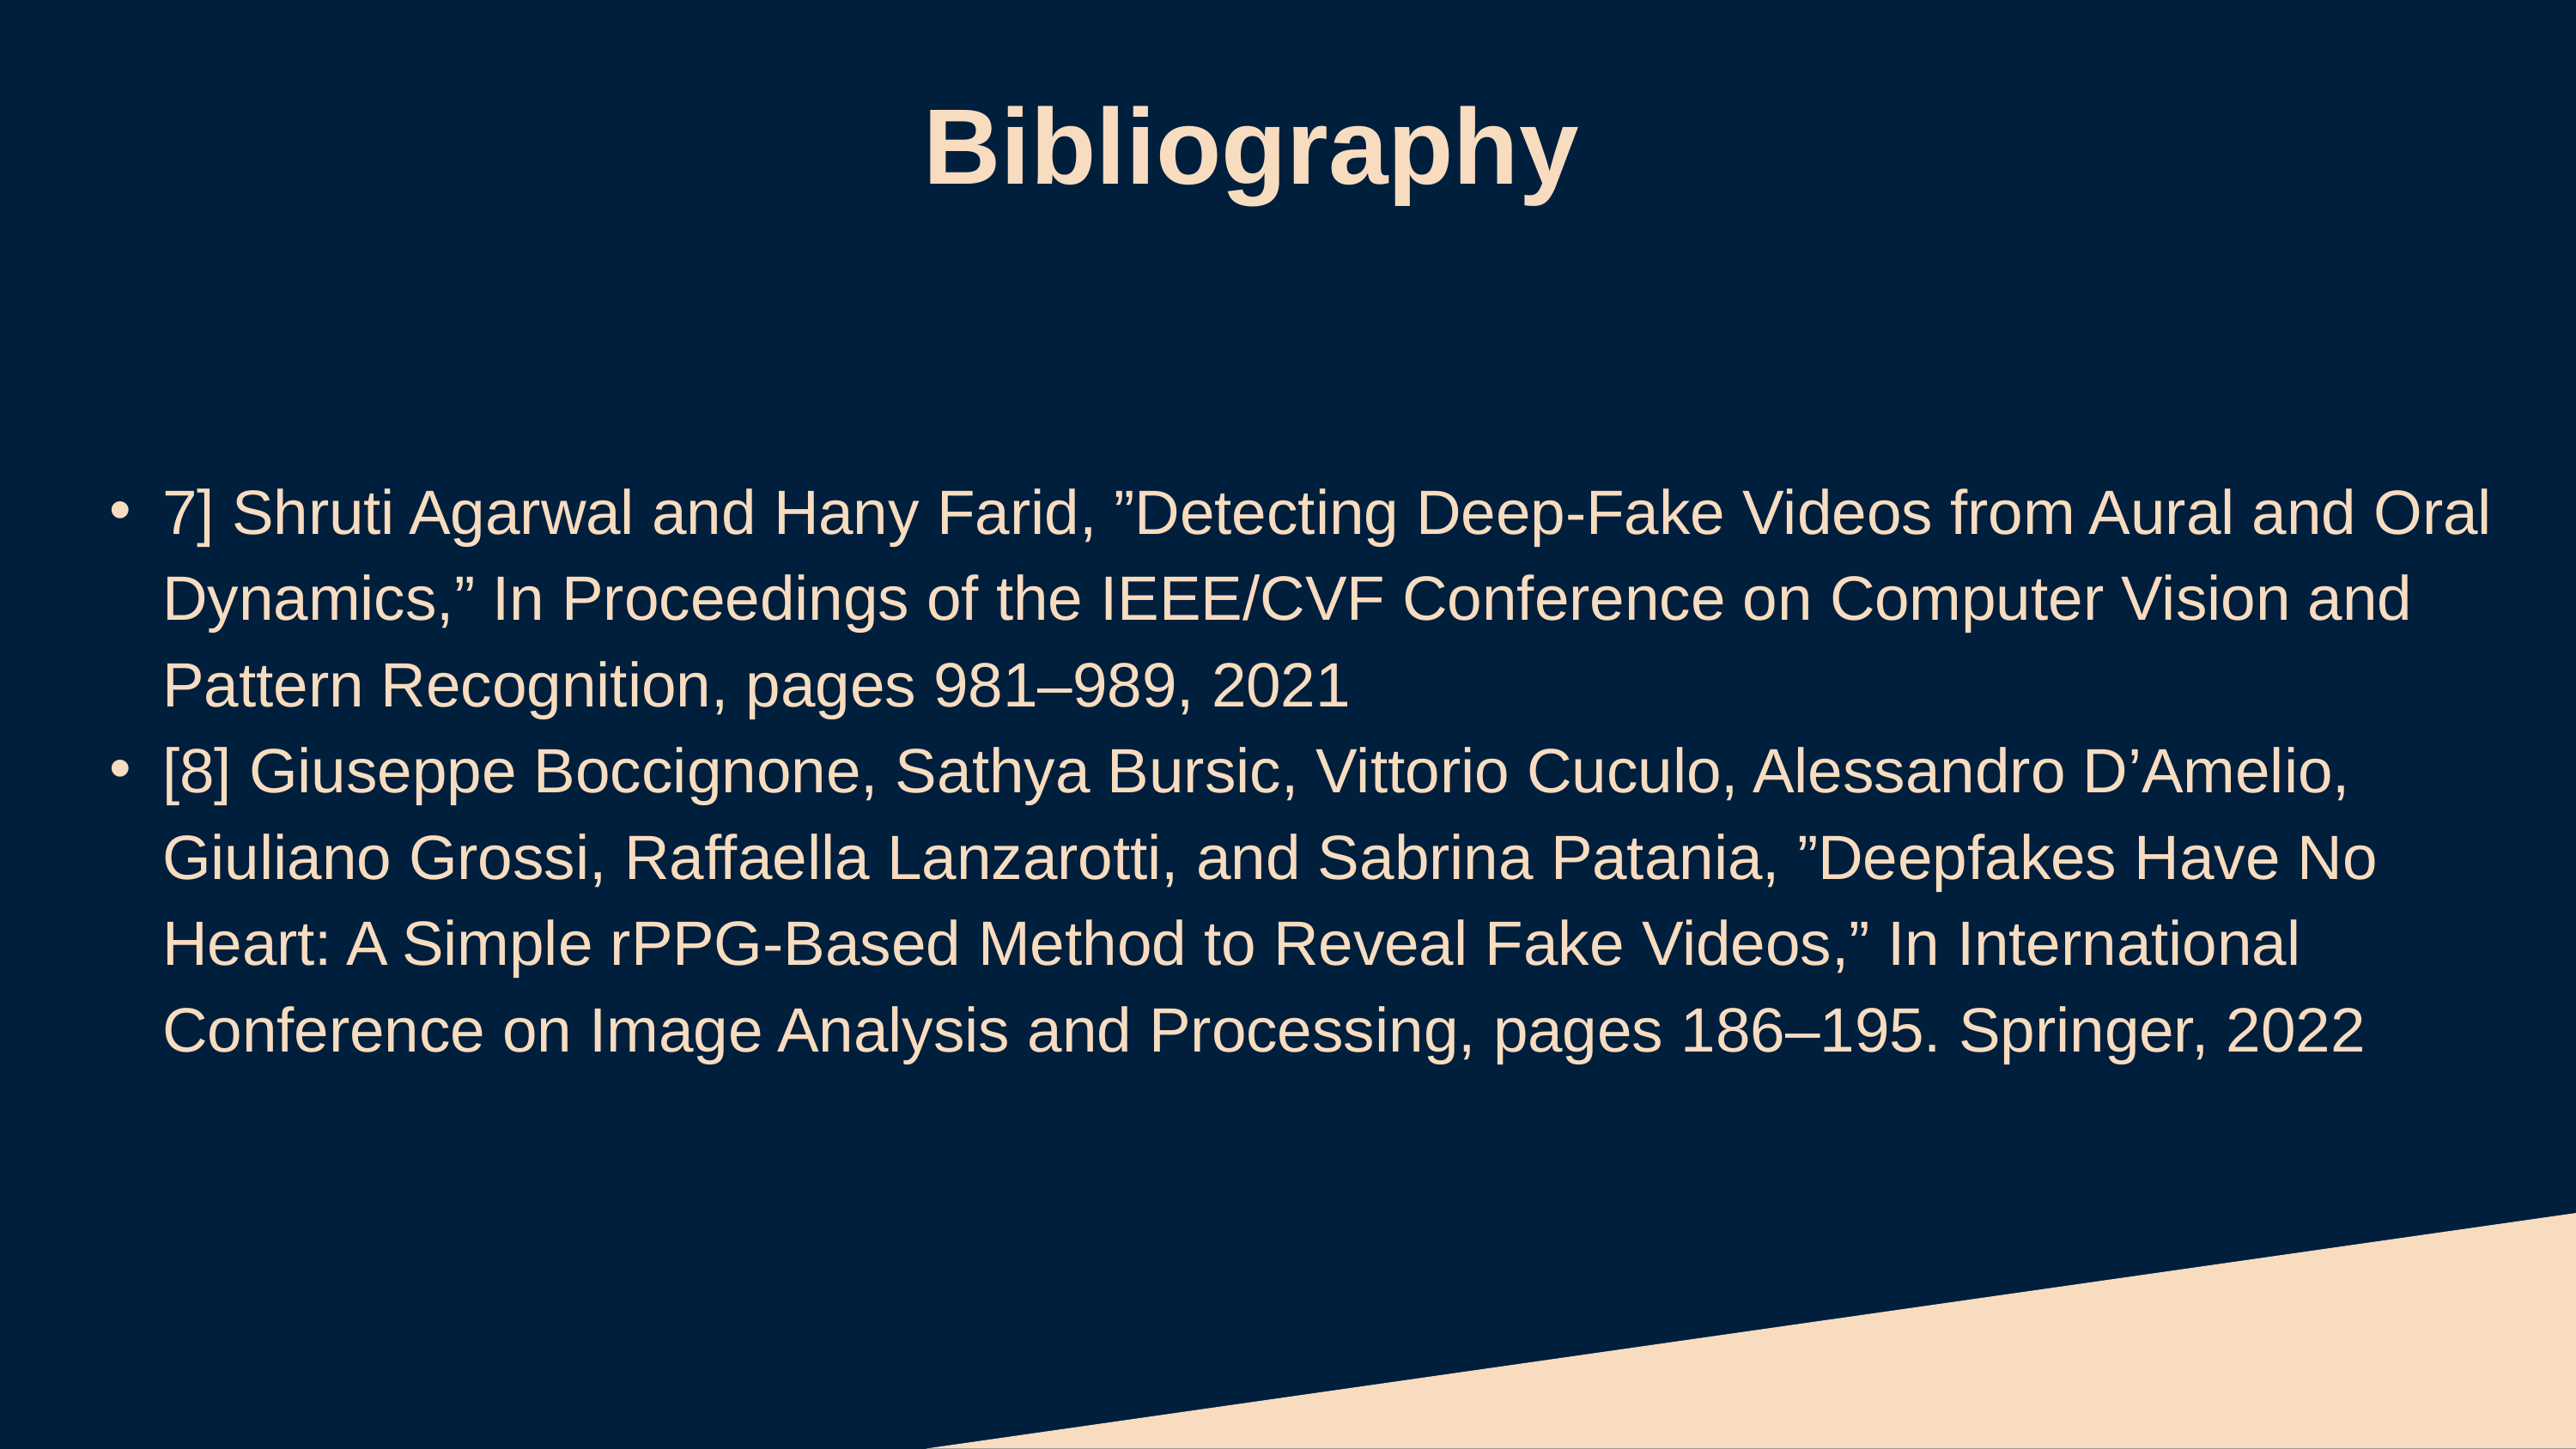

Bibliography
7] Shruti Agarwal and Hany Farid, ”Detecting Deep-Fake Videos from Aural and Oral Dynamics,” In Proceedings of the IEEE/CVF Conference on Computer Vision and Pattern Recognition, pages 981–989, 2021
[8] Giuseppe Boccignone, Sathya Bursic, Vittorio Cuculo, Alessandro D’Amelio, Giuliano Grossi, Raffaella Lanzarotti, and Sabrina Patania, ”Deepfakes Have No Heart: A Simple rPPG-Based Method to Reveal Fake Videos,” In International Conference on Image Analysis and Processing, pages 186–195. Springer, 2022